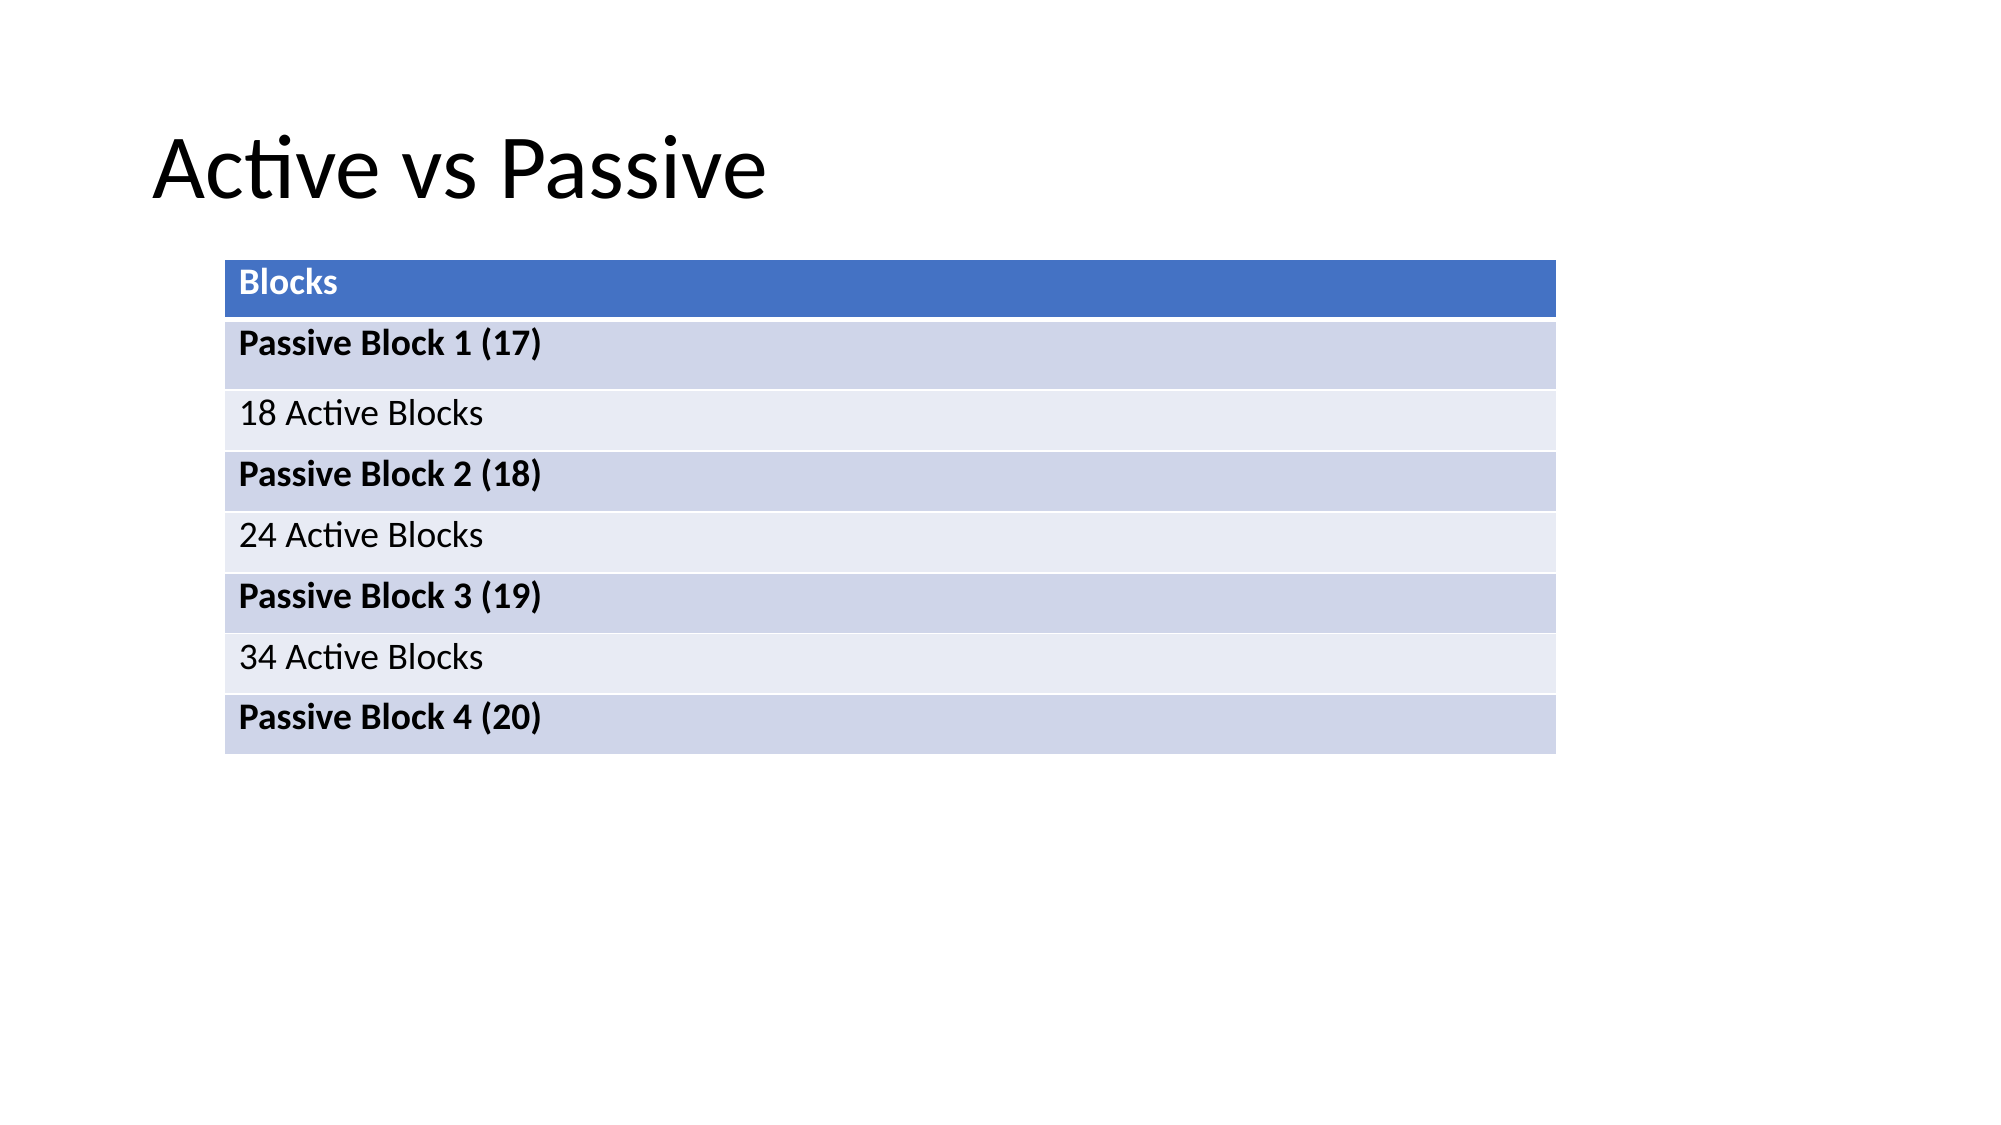

# Active vs Passive
| Blocks |
| --- |
| Passive Block 1 (17) |
| 18 Active Blocks |
| Passive Block 2 (18) |
| 24 Active Blocks |
| Passive Block 3 (19) |
| 34 Active Blocks |
| Passive Block 4 (20) |